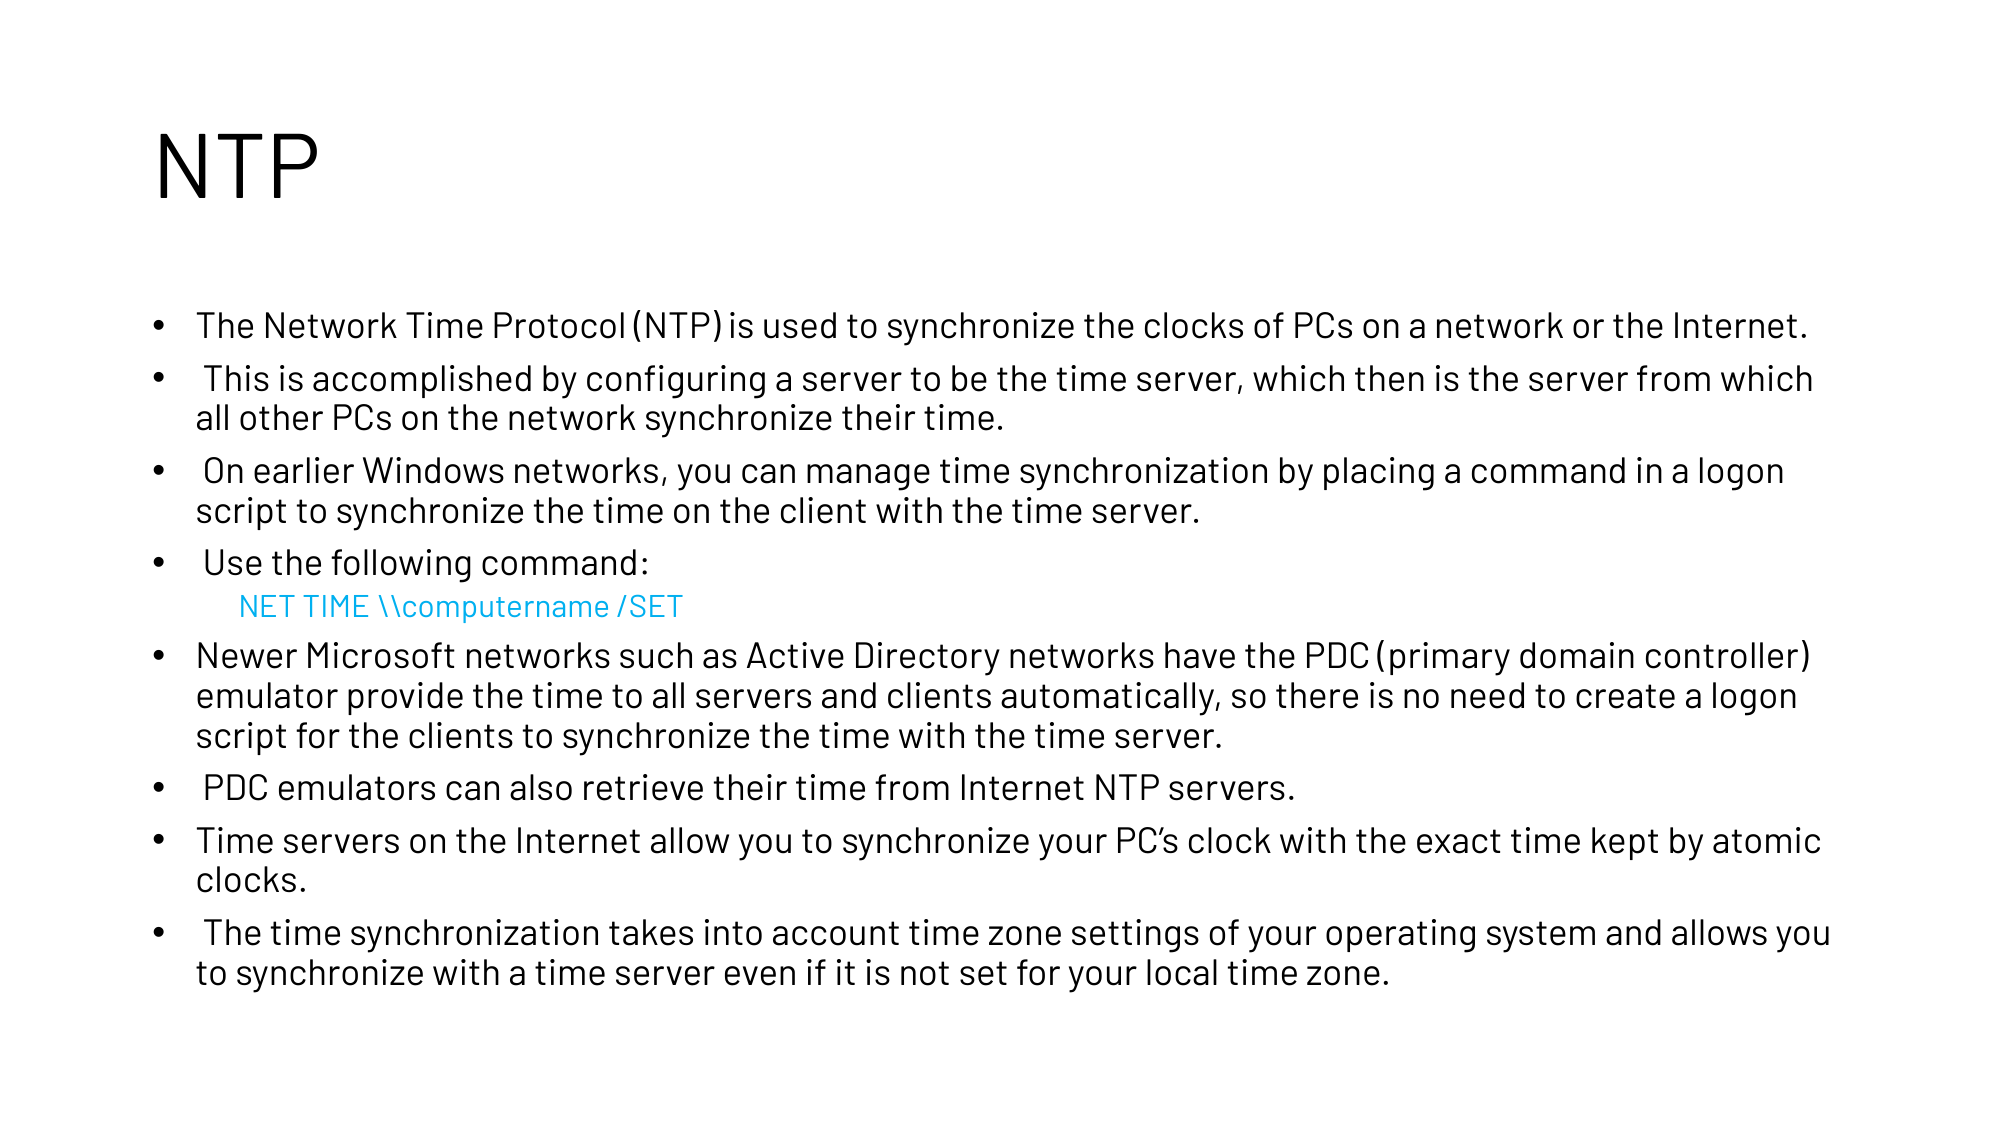

# NTP
The Network Time Protocol (NTP) is used to synchronize the clocks of PCs on a network or the Internet.
 This is accomplished by configuring a server to be the time server, which then is the server from which all other PCs on the network synchronize their time.
 On earlier Windows networks, you can manage time synchronization by placing a command in a logon script to synchronize the time on the client with the time server.
 Use the following command:
NET TIME \\computername /SET
Newer Microsoft networks such as Active Directory networks have the PDC (primary domain controller) emulator provide the time to all servers and clients automatically, so there is no need to create a logon script for the clients to synchronize the time with the time server.
 PDC emulators can also retrieve their time from Internet NTP servers.
Time servers on the Internet allow you to synchronize your PC’s clock with the exact time kept by atomic clocks.
 The time synchronization takes into account time zone settings of your operating system and allows you to synchronize with a time server even if it is not set for your local time zone.